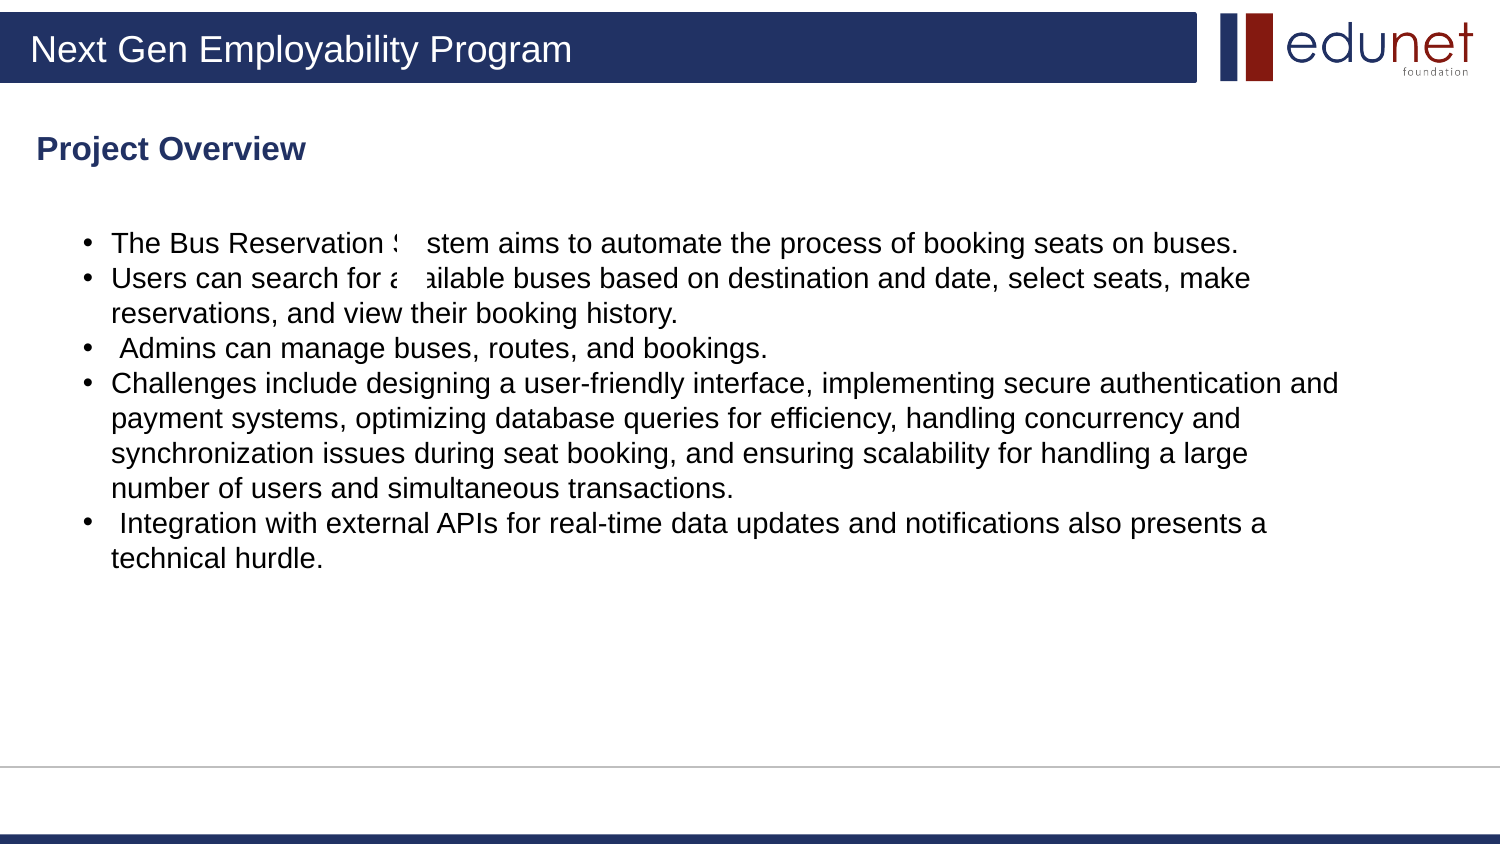

Project Overview
The Bus Reservation System aims to automate the process of booking seats on buses.
Users can search for available buses based on destination and date, select seats, make reservations, and view their booking history.
 Admins can manage buses, routes, and bookings.
Challenges include designing a user-friendly interface, implementing secure authentication and payment systems, optimizing database queries for efficiency, handling concurrency and synchronization issues during seat booking, and ensuring scalability for handling a large number of users and simultaneous transactions.
 Integration with external APIs for real-time data updates and notifications also presents a technical hurdle.